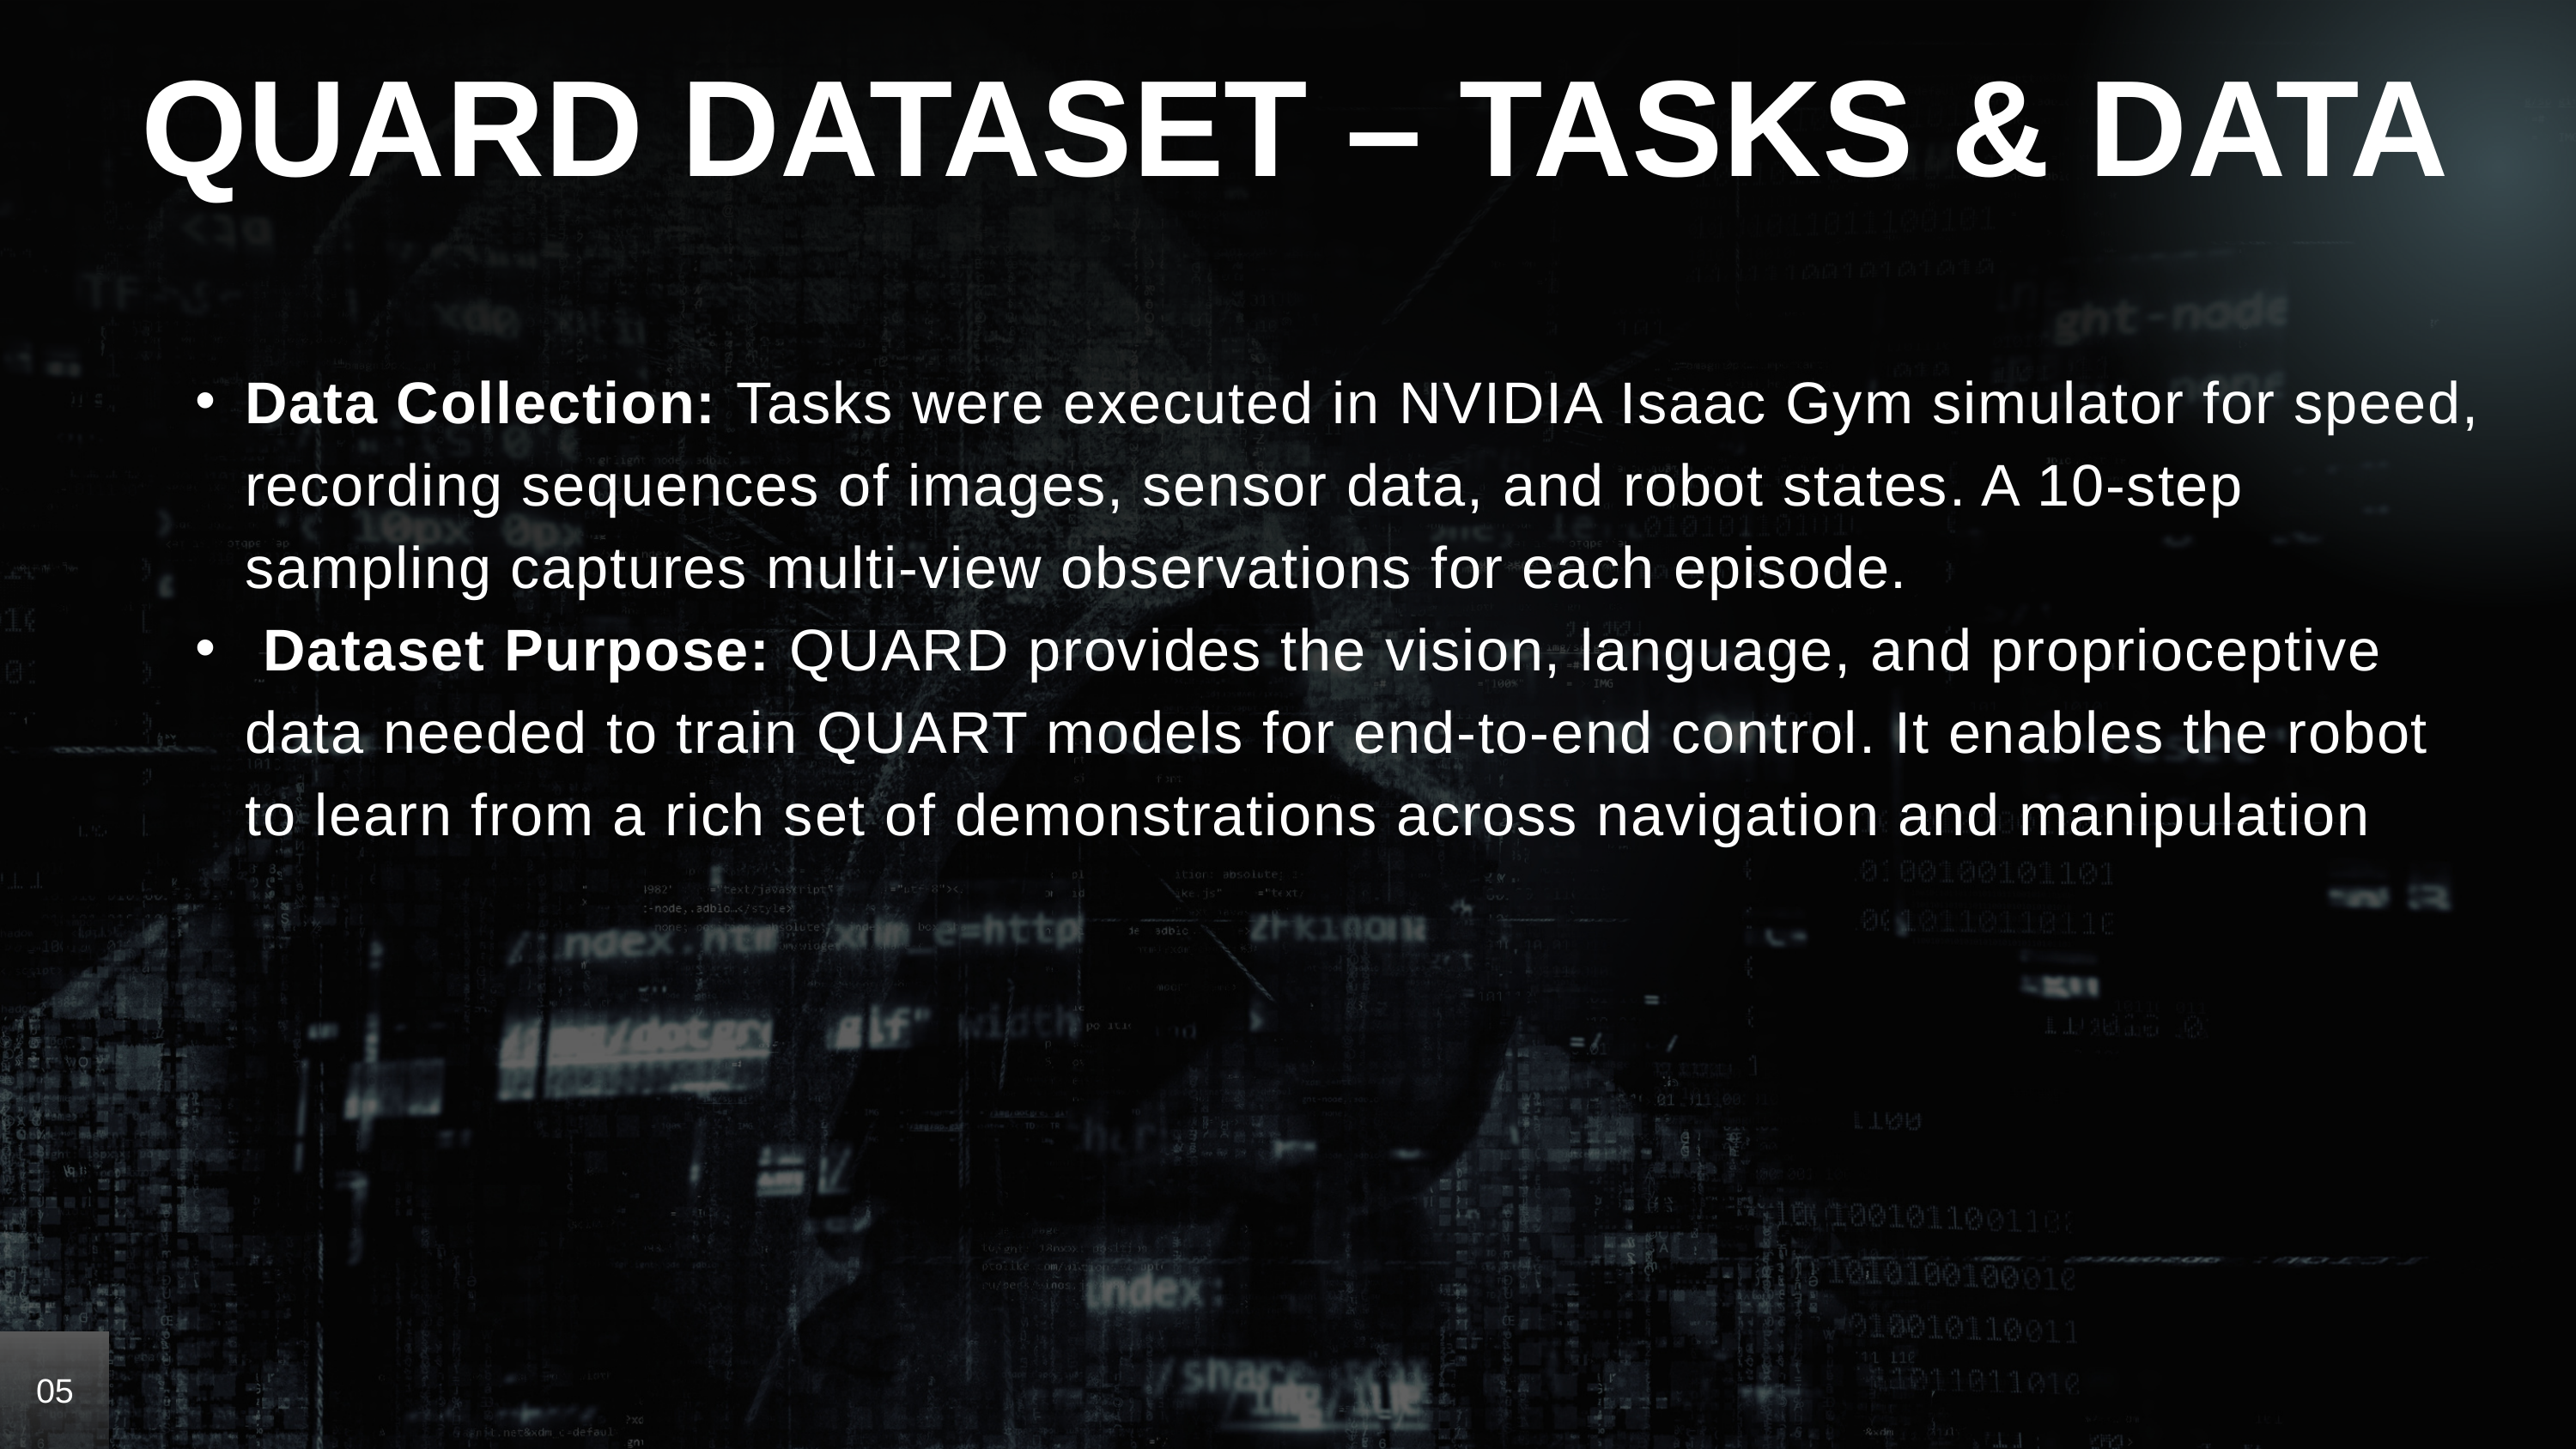

QUARD DATASET – TASKS & DATA

Data Collection: Tasks were executed in NVIDIA Isaac Gym simulator for speed, recording sequences of images, sensor data, and robot states. A 10-step sampling captures multi-view observations for each episode.
 Dataset Purpose: QUARD provides the vision, language, and proprioceptive data needed to train QUART models for end-to-end control. It enables the robot to learn from a rich set of demonstrations across navigation and manipulation

05